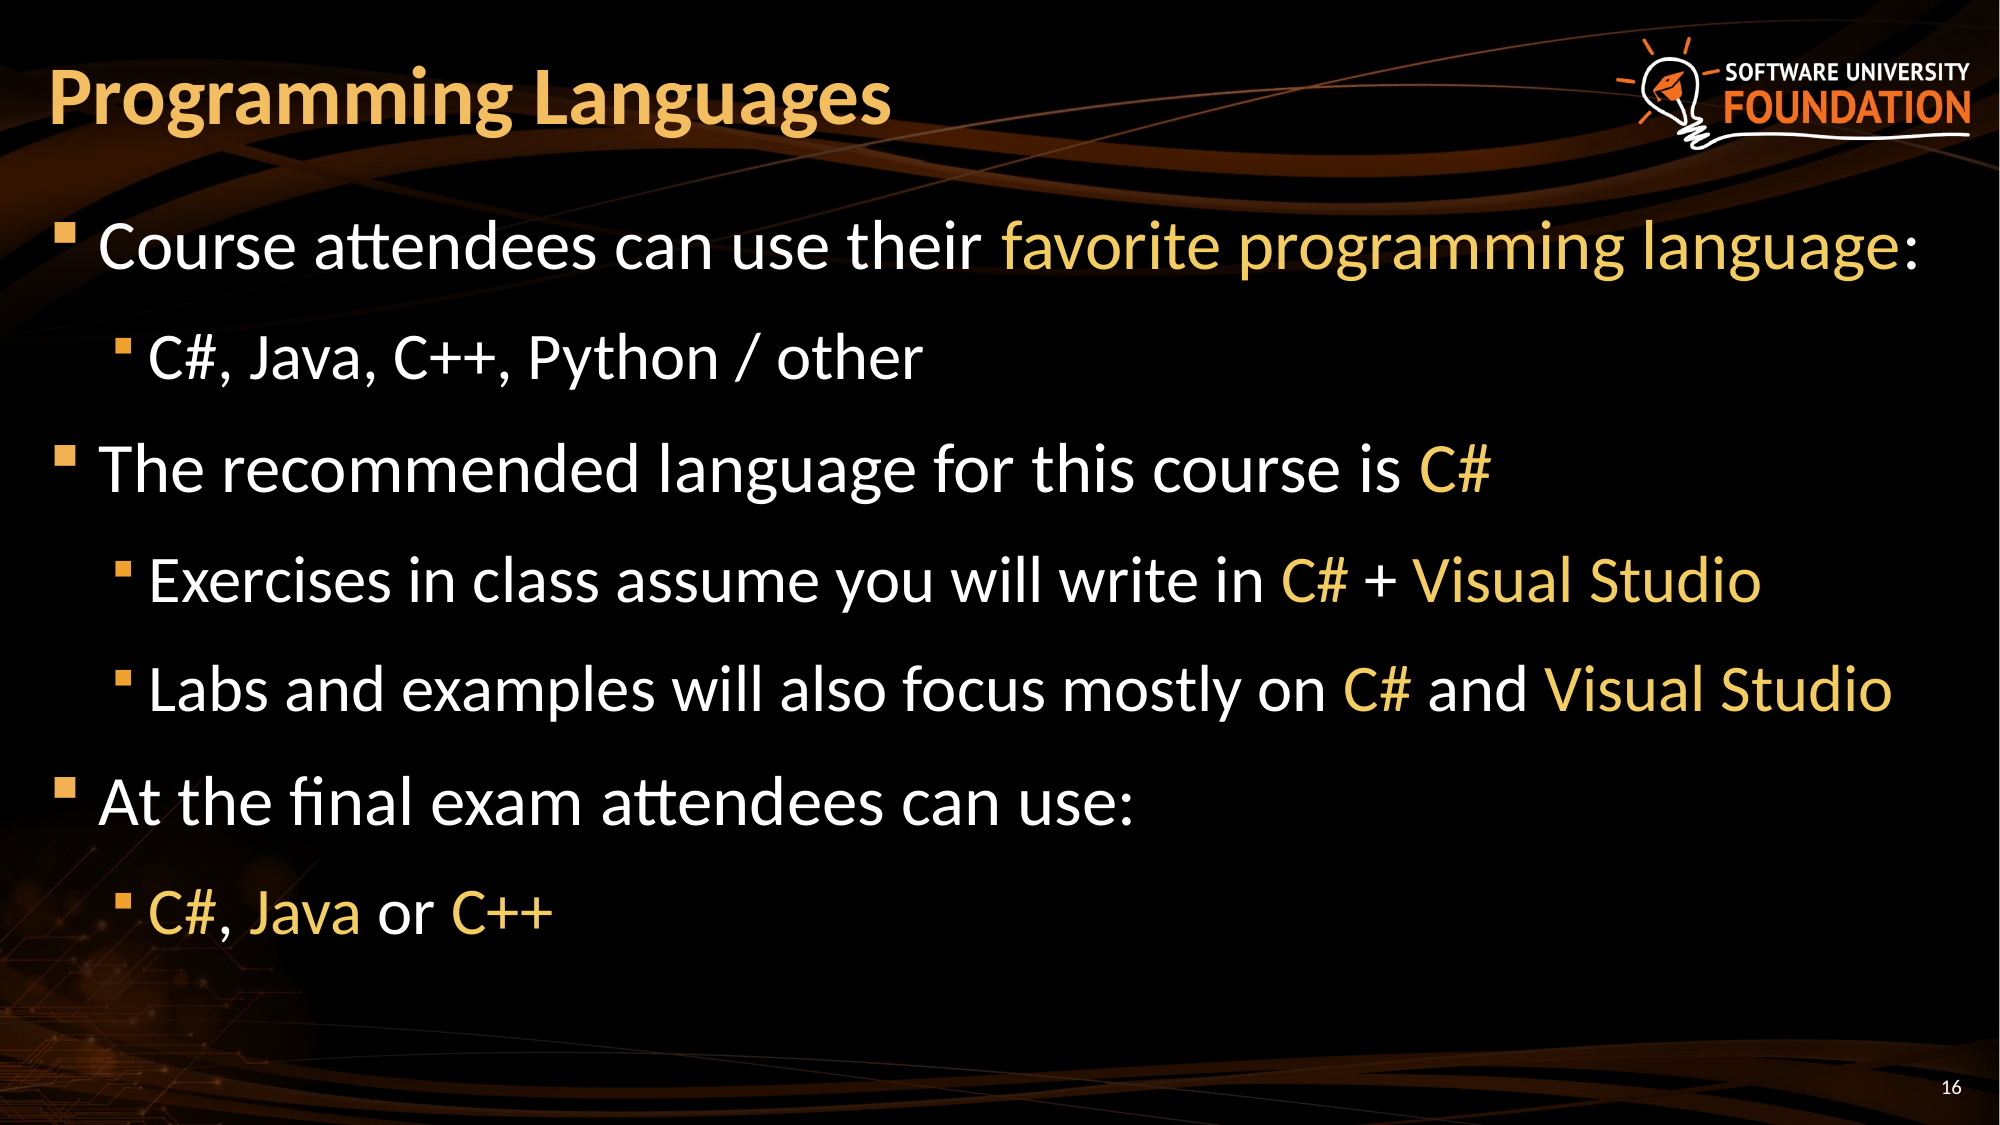

# Programming Languages
Course attendees can use their favorite programming language:
C#, Java, C++, Python / other
The recommended language for this course is C#
Exercises in class assume you will write in C# + Visual Studio
Labs and examples will also focus mostly on C# and Visual Studio
At the final exam attendees can use:
C#, Java or C++
16